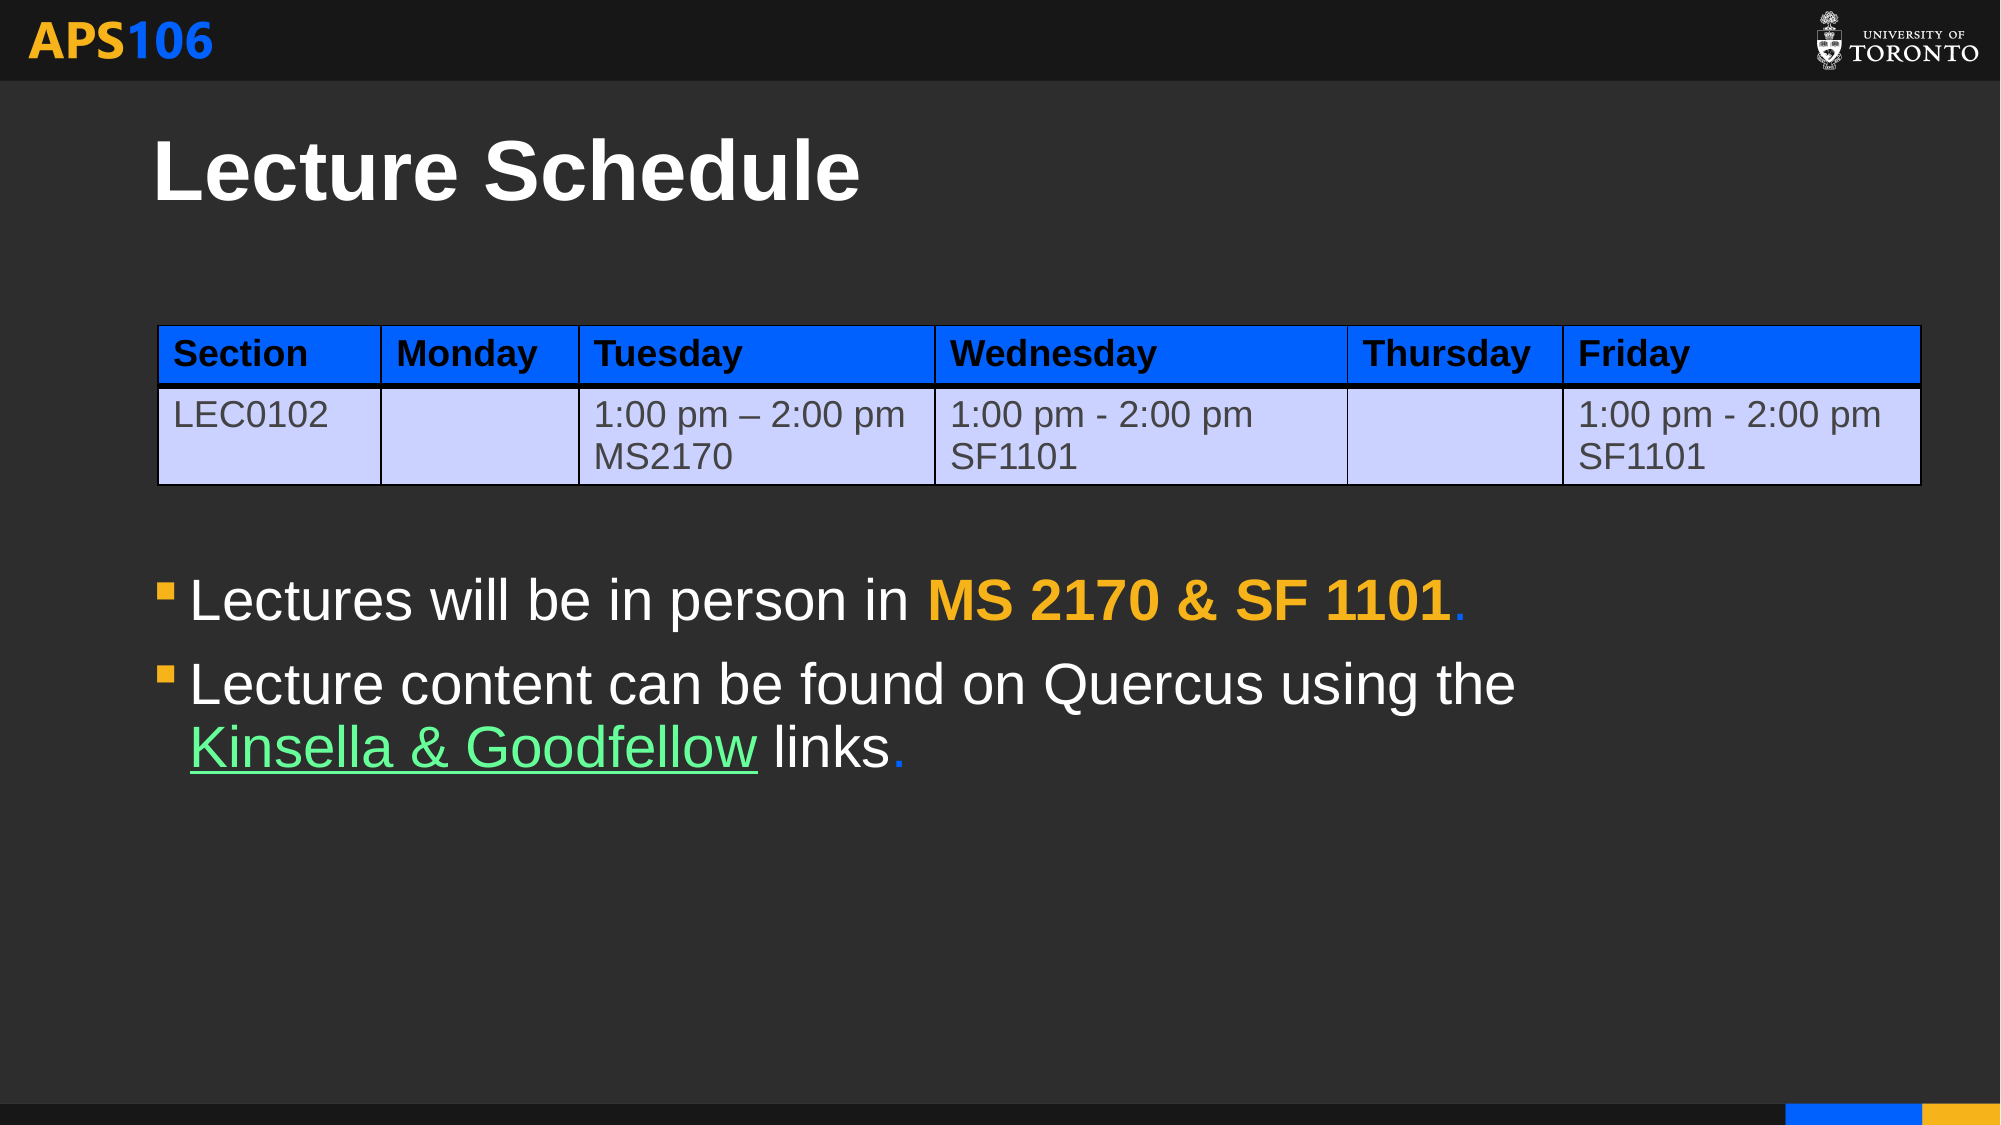

# Lecture Schedule
| Section | Monday | Tuesday | Wednesday | Thursday | Friday |
| --- | --- | --- | --- | --- | --- |
| LEC0102 |  | 1:00 pm – 2:00 pm MS2170 | 1:00 pm - 2:00 pm SF1101 |  | 1:00 pm - 2:00 pm SF1101 |
Lectures will be in person in MS 2170 & SF 1101.
Lecture content can be found on Quercus using the Kinsella & Goodfellow links.